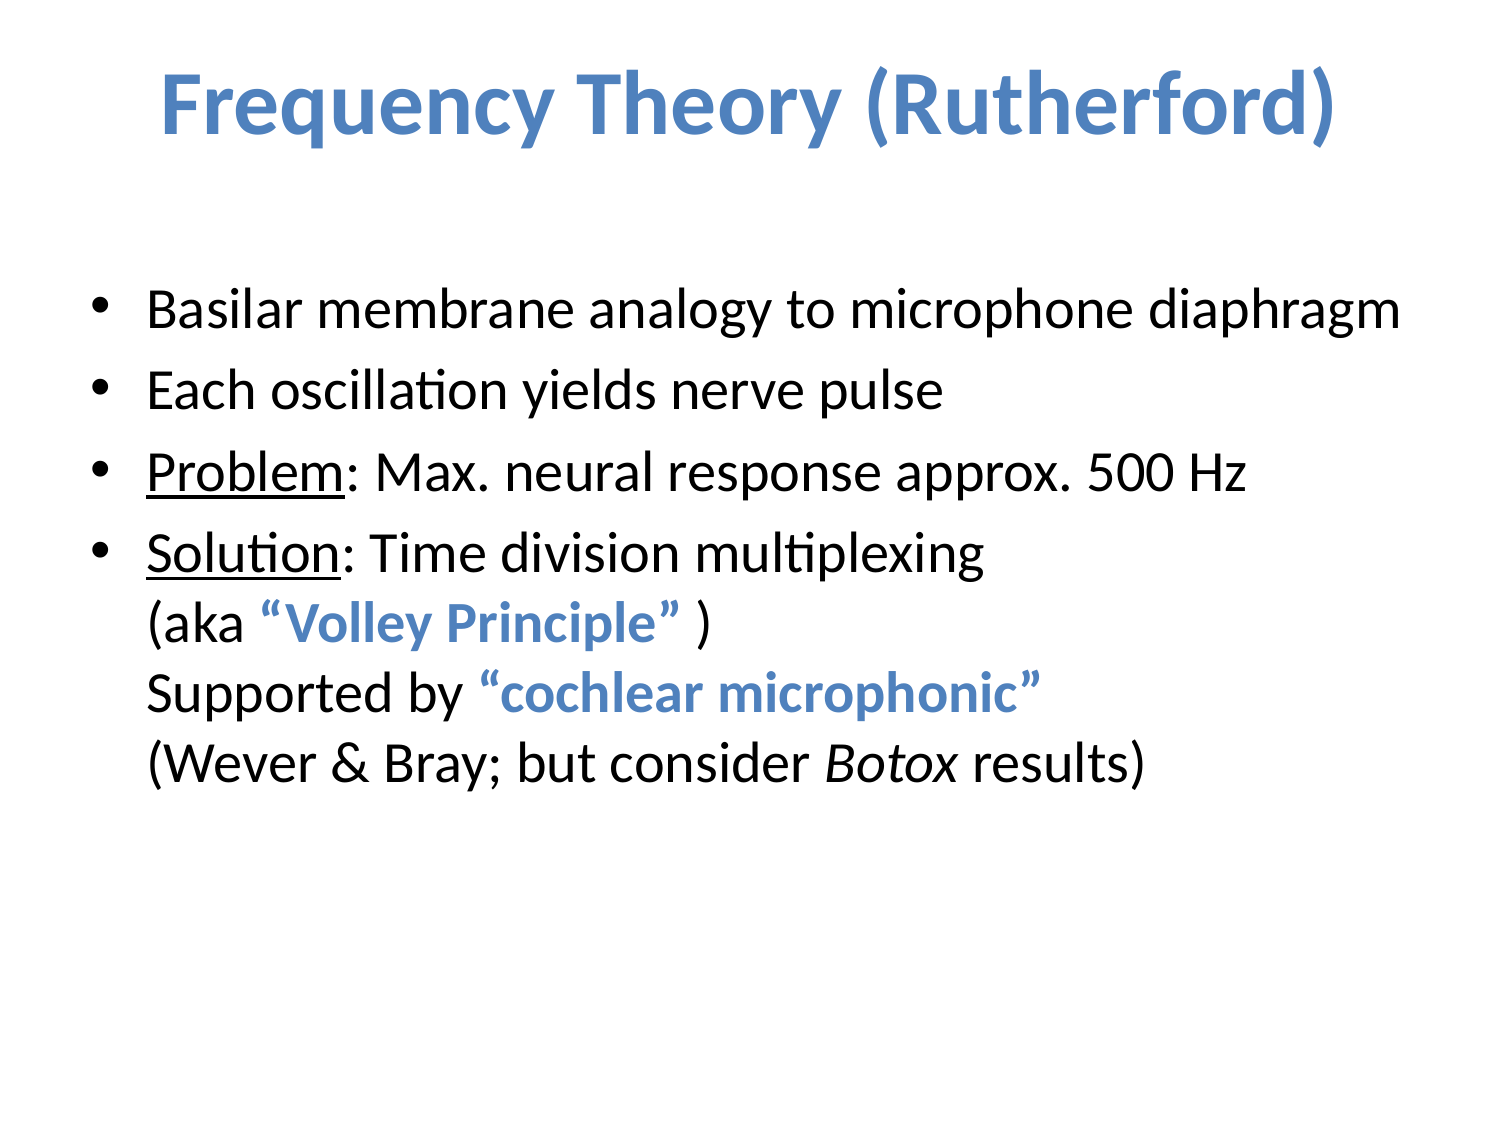

# Frequency Theory (Rutherford)
Basilar membrane analogy to microphone diaphragm
Each oscillation yields nerve pulse
Problem: Max. neural response approx. 500 Hz
Solution: Time division multiplexing
(aka “Volley Principle” )
Supported by “cochlear microphonic”
(Wever & Bray; but consider Botox results)